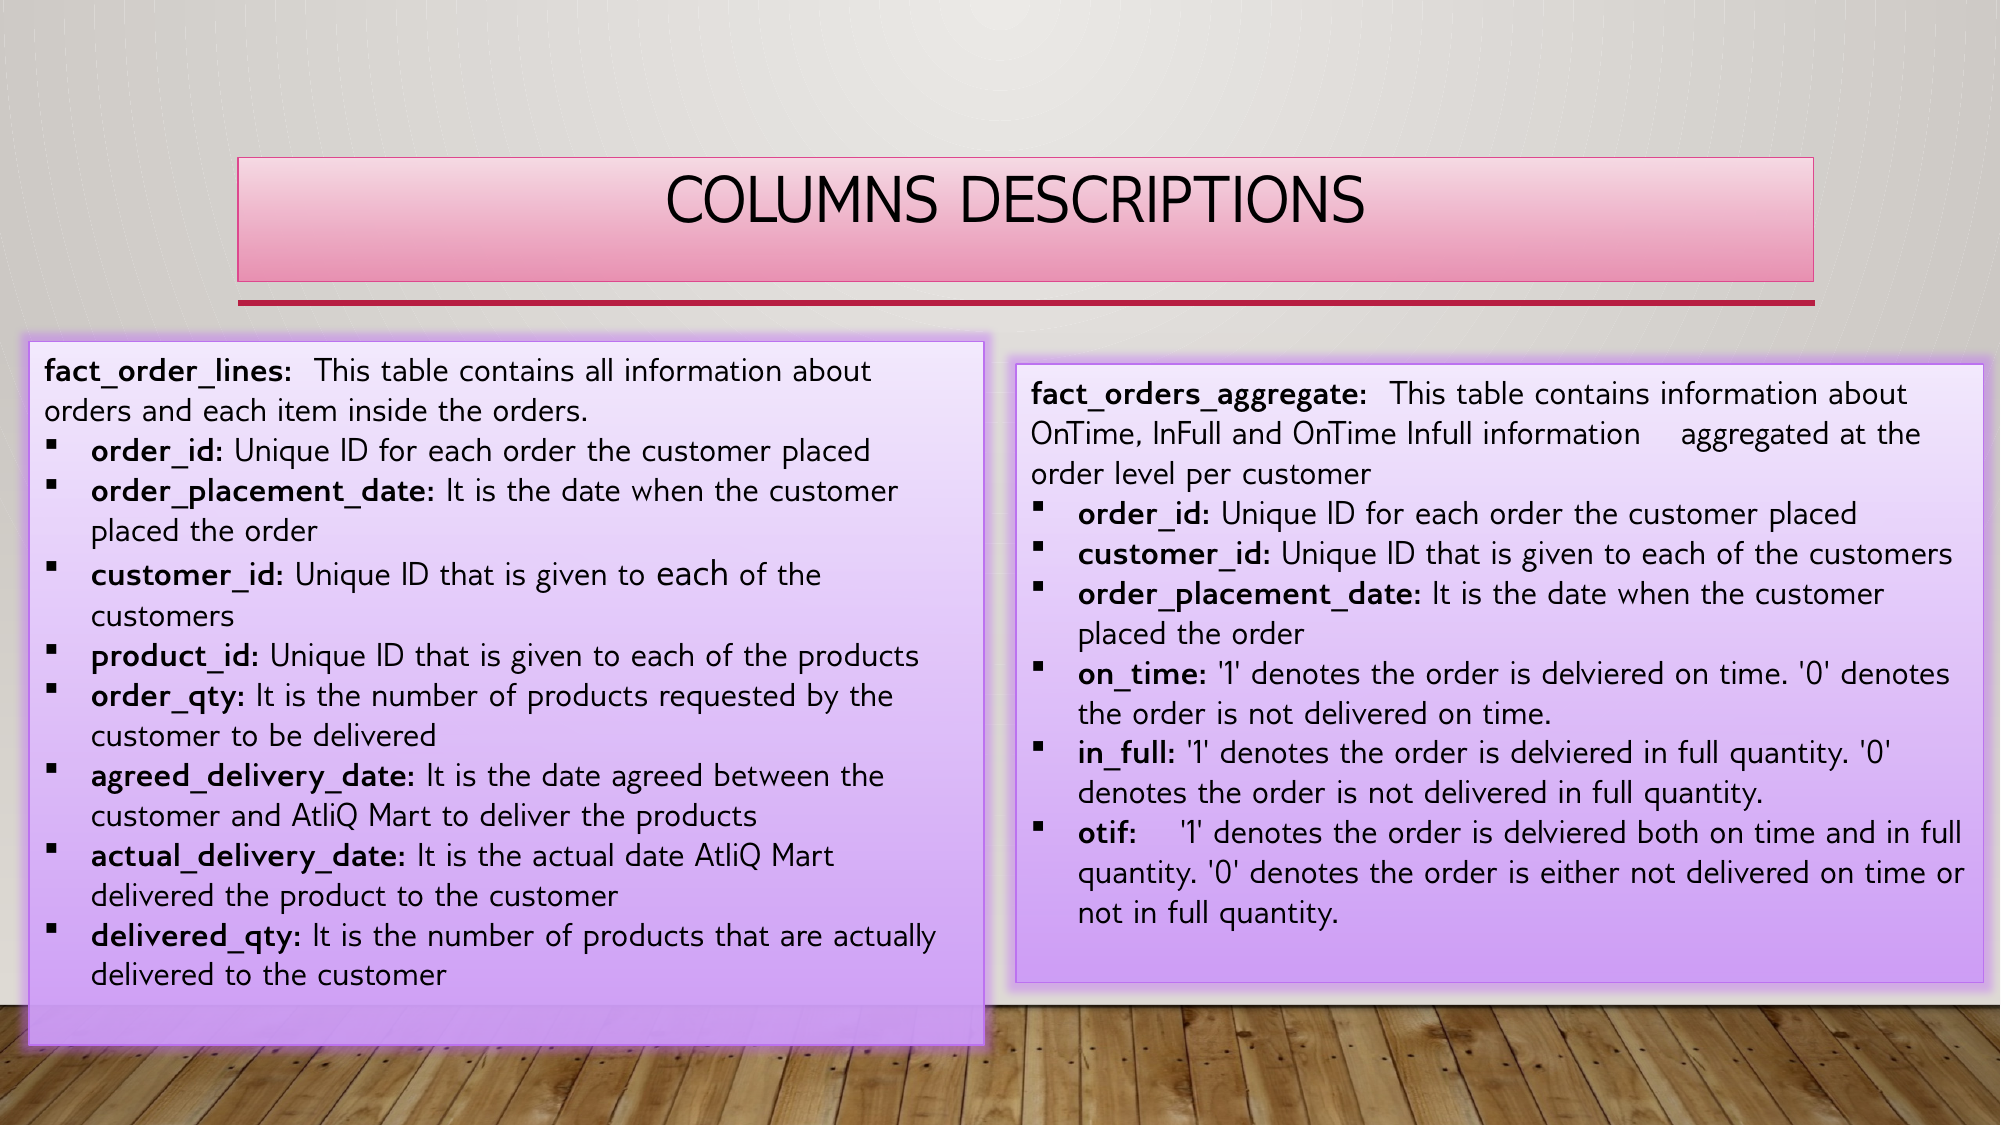

# Columns descriptions
fact_order_lines:  This table contains all information about orders and each item inside the orders.
order_id: Unique ID for each order the customer placed
order_placement_date: It is the date when the customer placed the order
customer_id: Unique ID that is given to each of the customers
product_id: Unique ID that is given to each of the products
order_qty: It is the number of products requested by the customer to be delivered
agreed_delivery_date: It is the date agreed between the customer and AtliQ Mart to deliver the products
actual_delivery_date: It is the actual date AtliQ Mart delivered the product to the customer
delivered_qty: It is the number of products that are actually delivered to the customer

fact_orders_aggregate:  This table contains information about OnTime, InFull and OnTime Infull information    aggregated at the order level per customer
order_id: Unique ID for each order the customer placed
customer_id: Unique ID that is given to each of the customers
order_placement_date: It is the date when the customer placed the order
on_time: '1' denotes the order is delviered on time. '0' denotes the order is not delivered on time.
in_full: '1' denotes the order is delviered in full quantity. '0' denotes the order is not delivered in full quantity.
otif:    '1' denotes the order is delviered both on time and in full quantity. '0' denotes the order is either not delivered on time or not in full quantity.